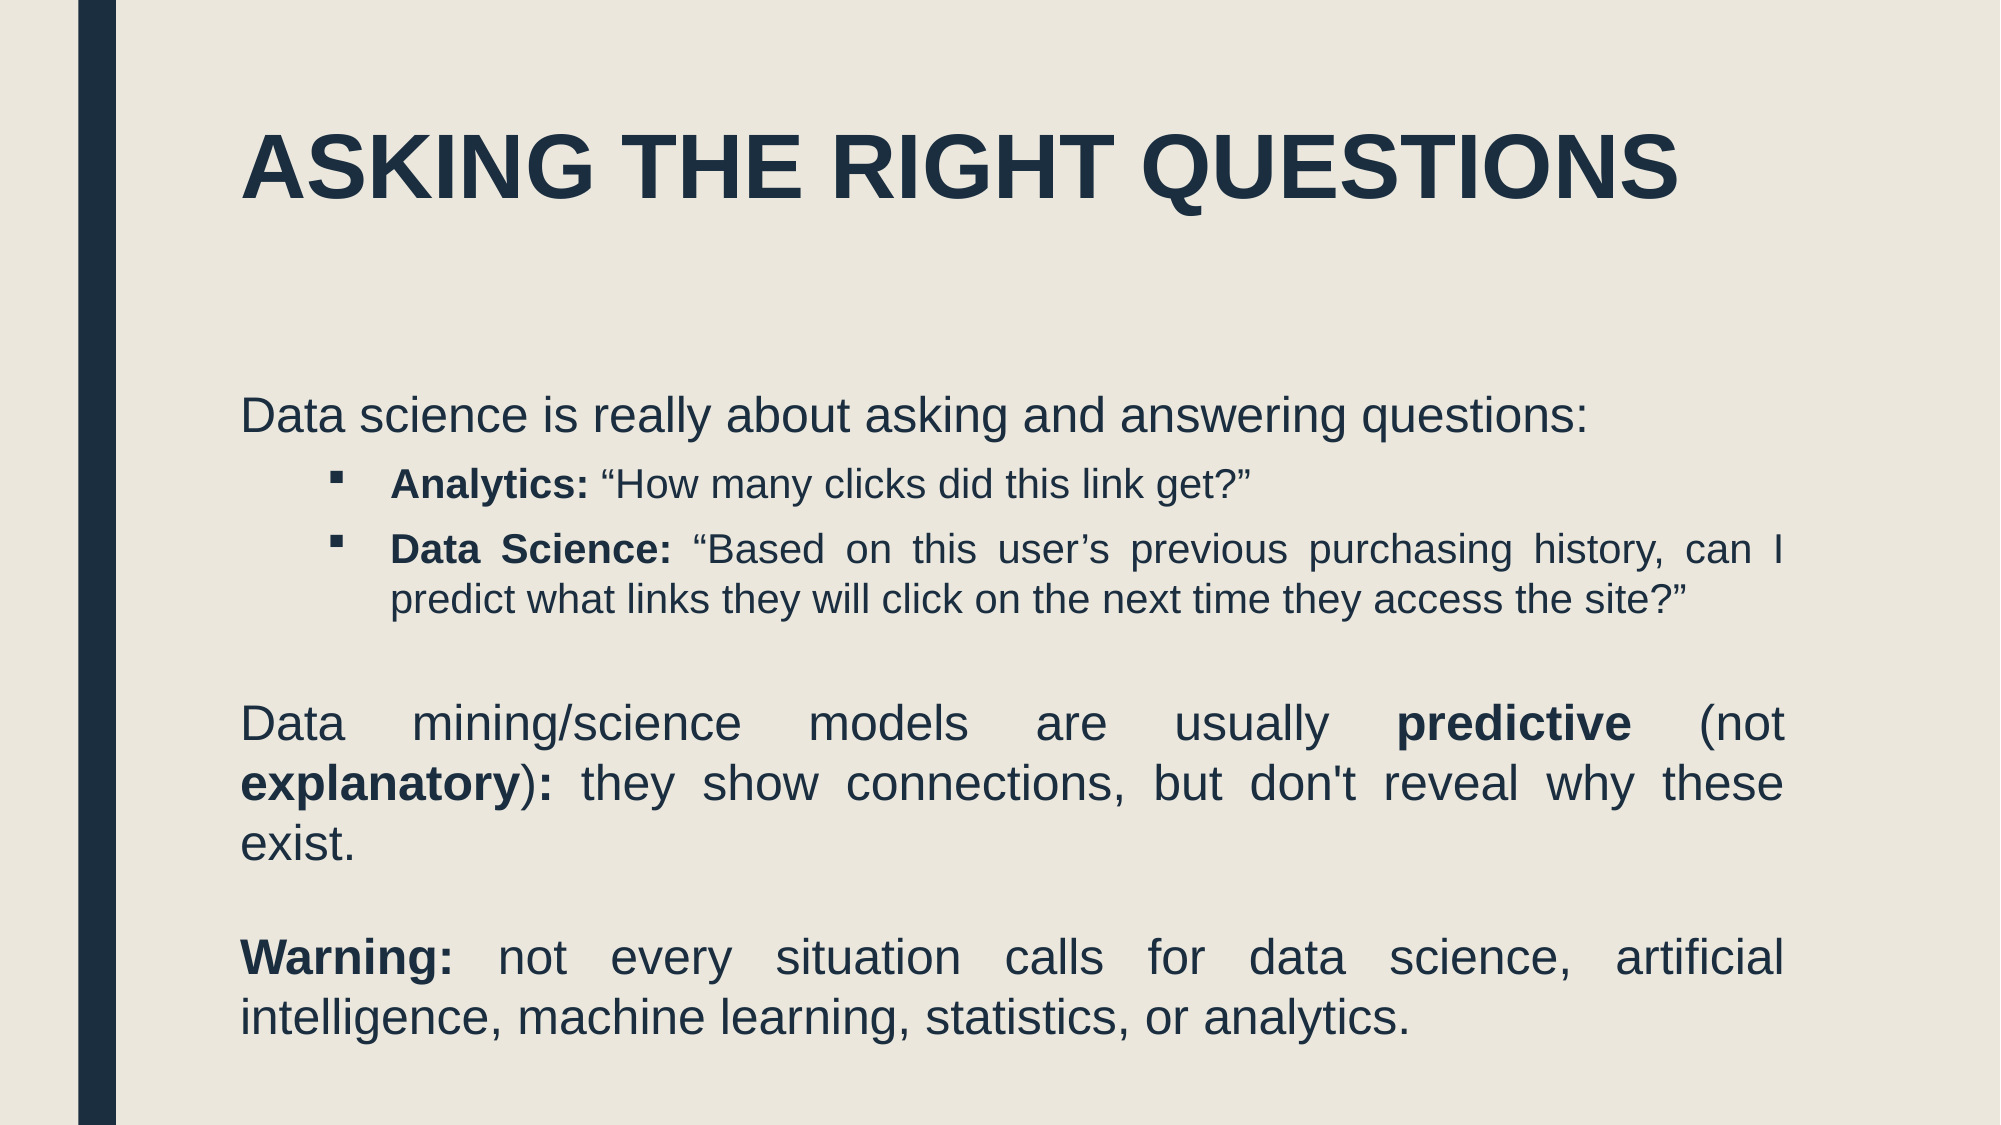

# ASKING THE RIGHT QUESTIONS
Data science is really about asking and answering questions:
Analytics: “How many clicks did this link get?”
Data Science: “Based on this user’s previous purchasing history, can I predict what links they will click on the next time they access the site?”

Data mining/science models are usually predictive (not explanatory): they show connections, but don't reveal why these exist.

Warning: not every situation calls for data science, artificial intelligence, machine learning, statistics, or analytics.